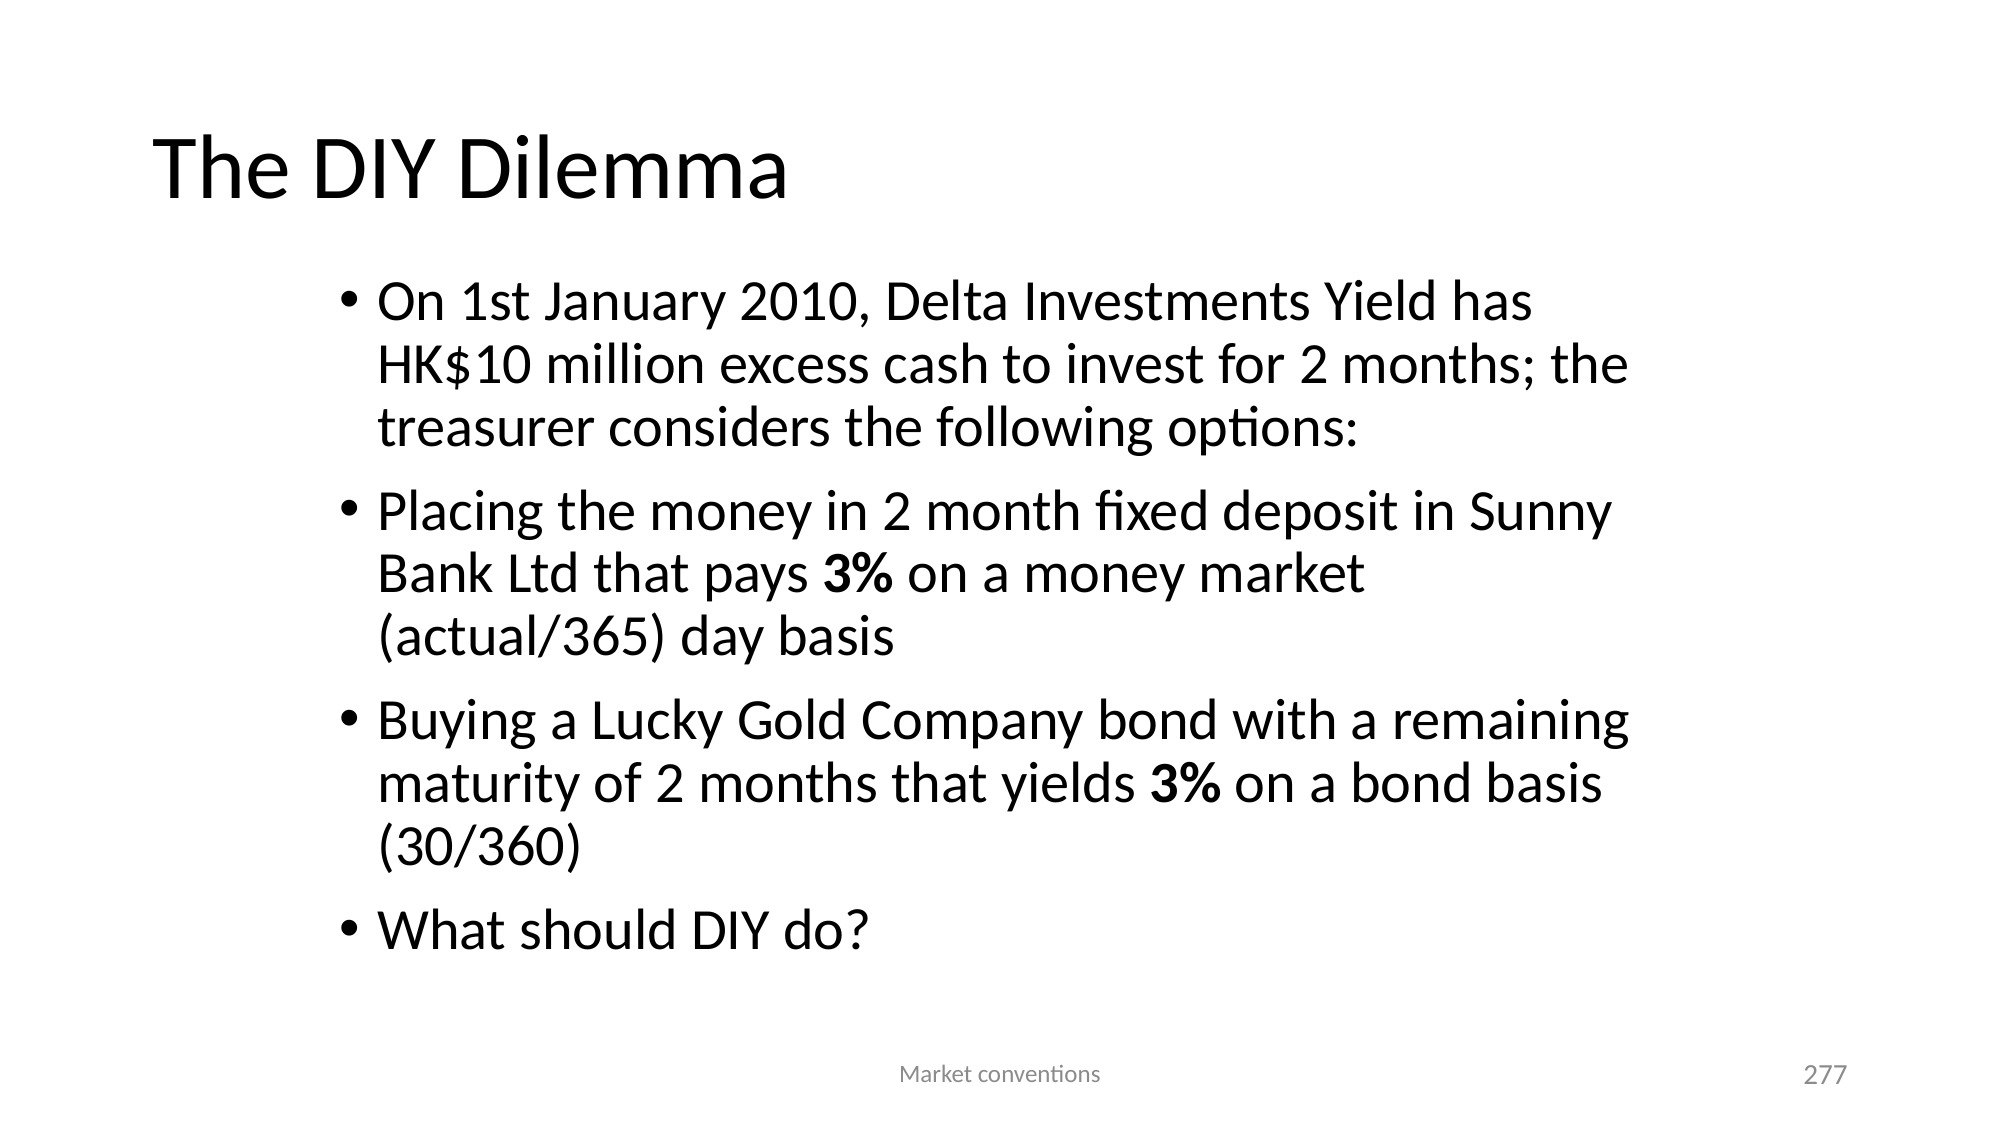

# The DIY Dilemma
On 1st January 2010, Delta Investments Yield has HK$10 million excess cash to invest for 2 months; the treasurer considers the following options:
Placing the money in 2 month fixed deposit in Sunny Bank Ltd that pays 3% on a money market (actual/365) day basis
Buying a Lucky Gold Company bond with a remaining maturity of 2 months that yields 3% on a bond basis (30/360)
What should DIY do?
277
Market conventions